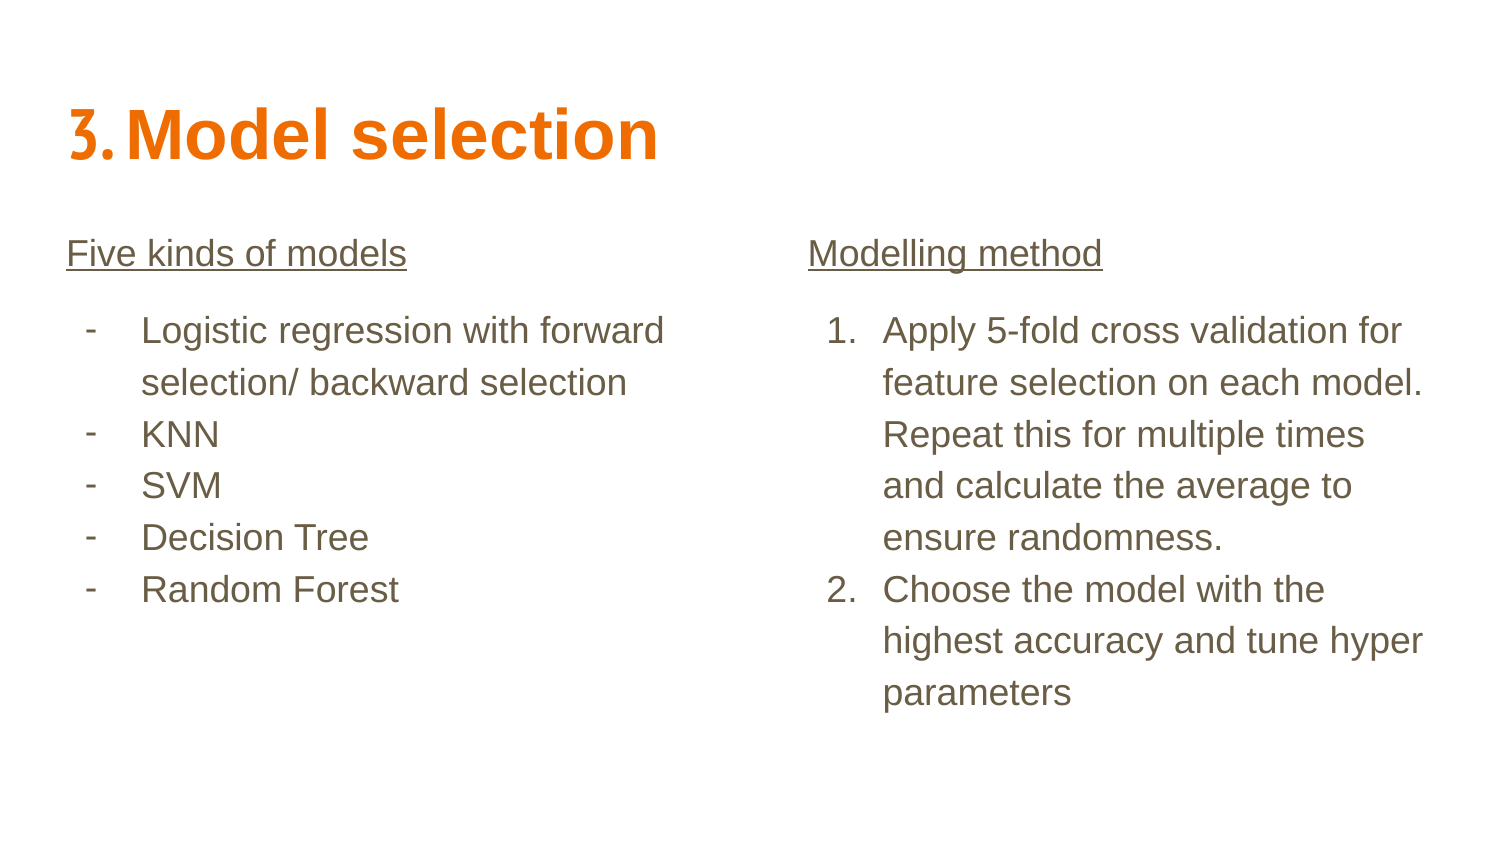

# 3. Model selection
Five kinds of models
Logistic regression with forward selection/ backward selection
KNN
SVM
Decision Tree
Random Forest
Modelling method
Apply 5-fold cross validation for feature selection on each model. Repeat this for multiple times and calculate the average to ensure randomness.
Choose the model with the highest accuracy and tune hyper parameters